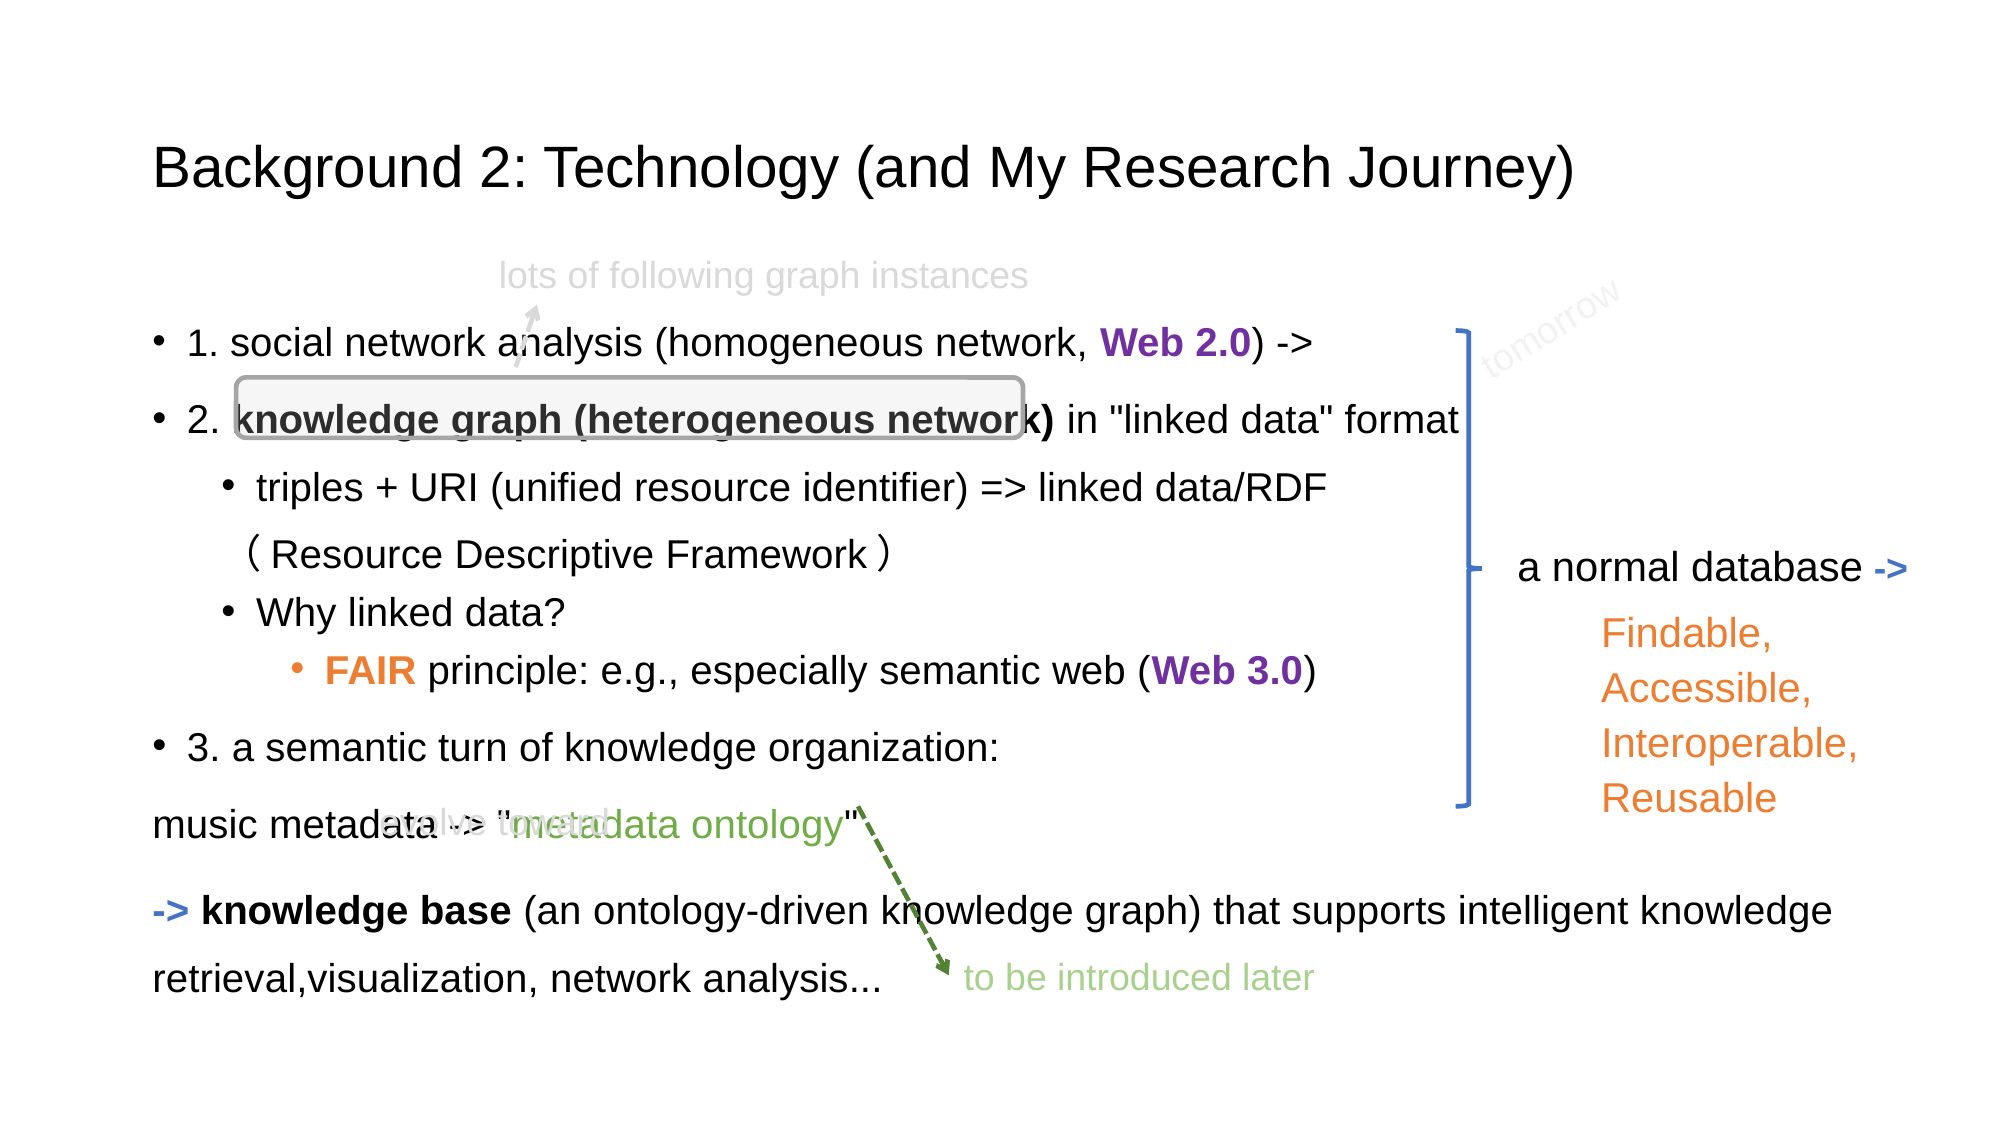

# Background 2: Technology (and My Research Journey)
tomorrow
lots of following graph instances
1. social network analysis (homogeneous network, Web 2.0) ->
2. knowledge graph (heterogeneous network) in "linked data" format
triples + URI (unified resource identifier) => linked data/RDF
（Resource Descriptive Framework）
Why linked data?
FAIR principle: e.g., especially semantic web (Web 3.0)
3. a semantic turn of knowledge organization:
music metadata -> "metadata ontology"
-> knowledge base (an ontology-driven knowledge graph) that supports intelligent knowledge retrieval,visualization, network analysis...

a normal database ->
Findable,
Accessible,
Interoperable,
Reusable
evolve toward
to be introduced later
5